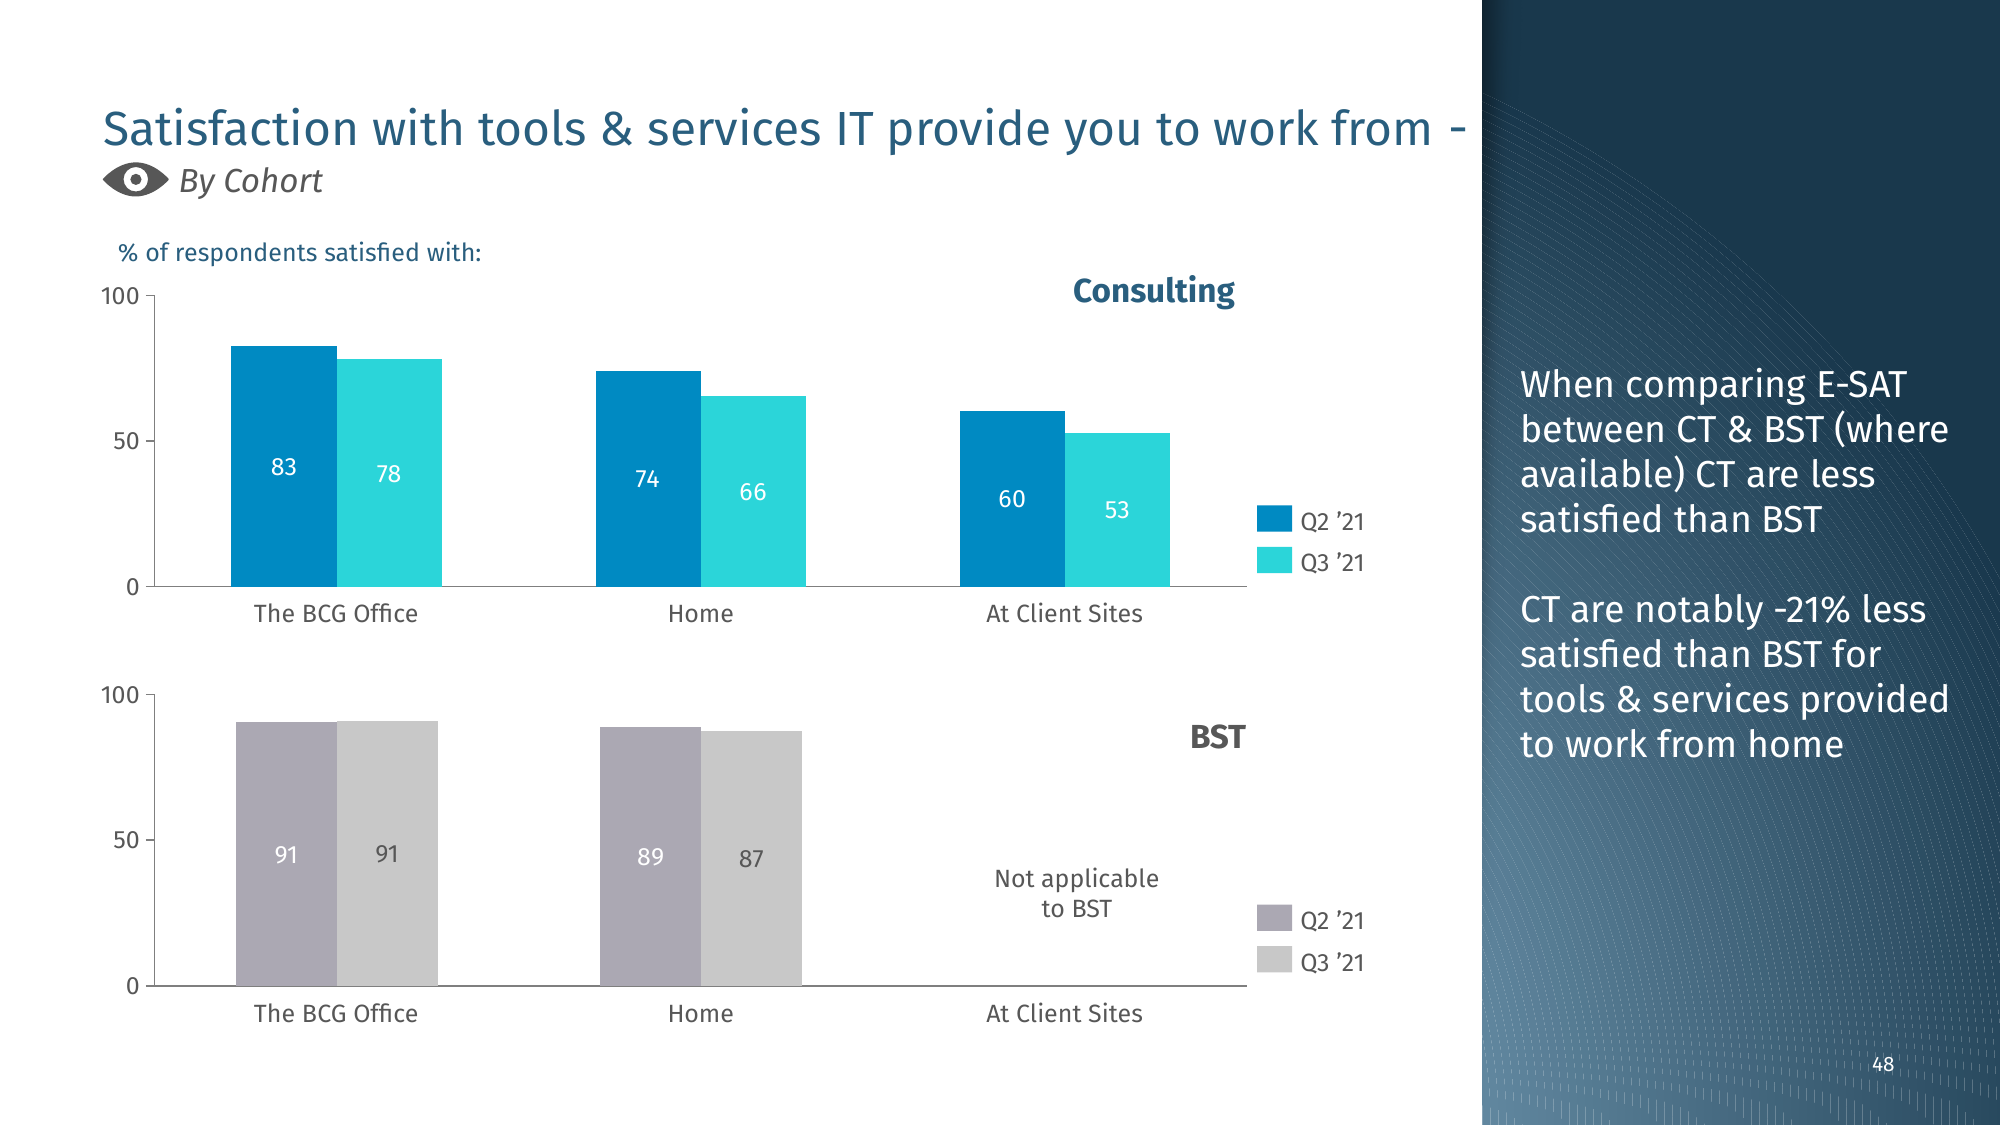

When comparing E-SAT between CT & BST (where available) CT are less satisfied than BST

CT are notably -21% less satisfied than BST for tools & services provided to work from home
# Satisfaction with tools & services IT provide you to work from -

By Cohort
% of respondents satisfied with:
Consulting

### Chart

| Category |  |  |
|---|---|---|
Q2 ’21

Q3 ’21

The BCG Office
Home
At Client Sites

### Chart

| Category |  |  |
|---|---|---|
BST
Not applicable to BST
Q2 ’21

Q3 ’21

The BCG Office
Home
At Client Sites